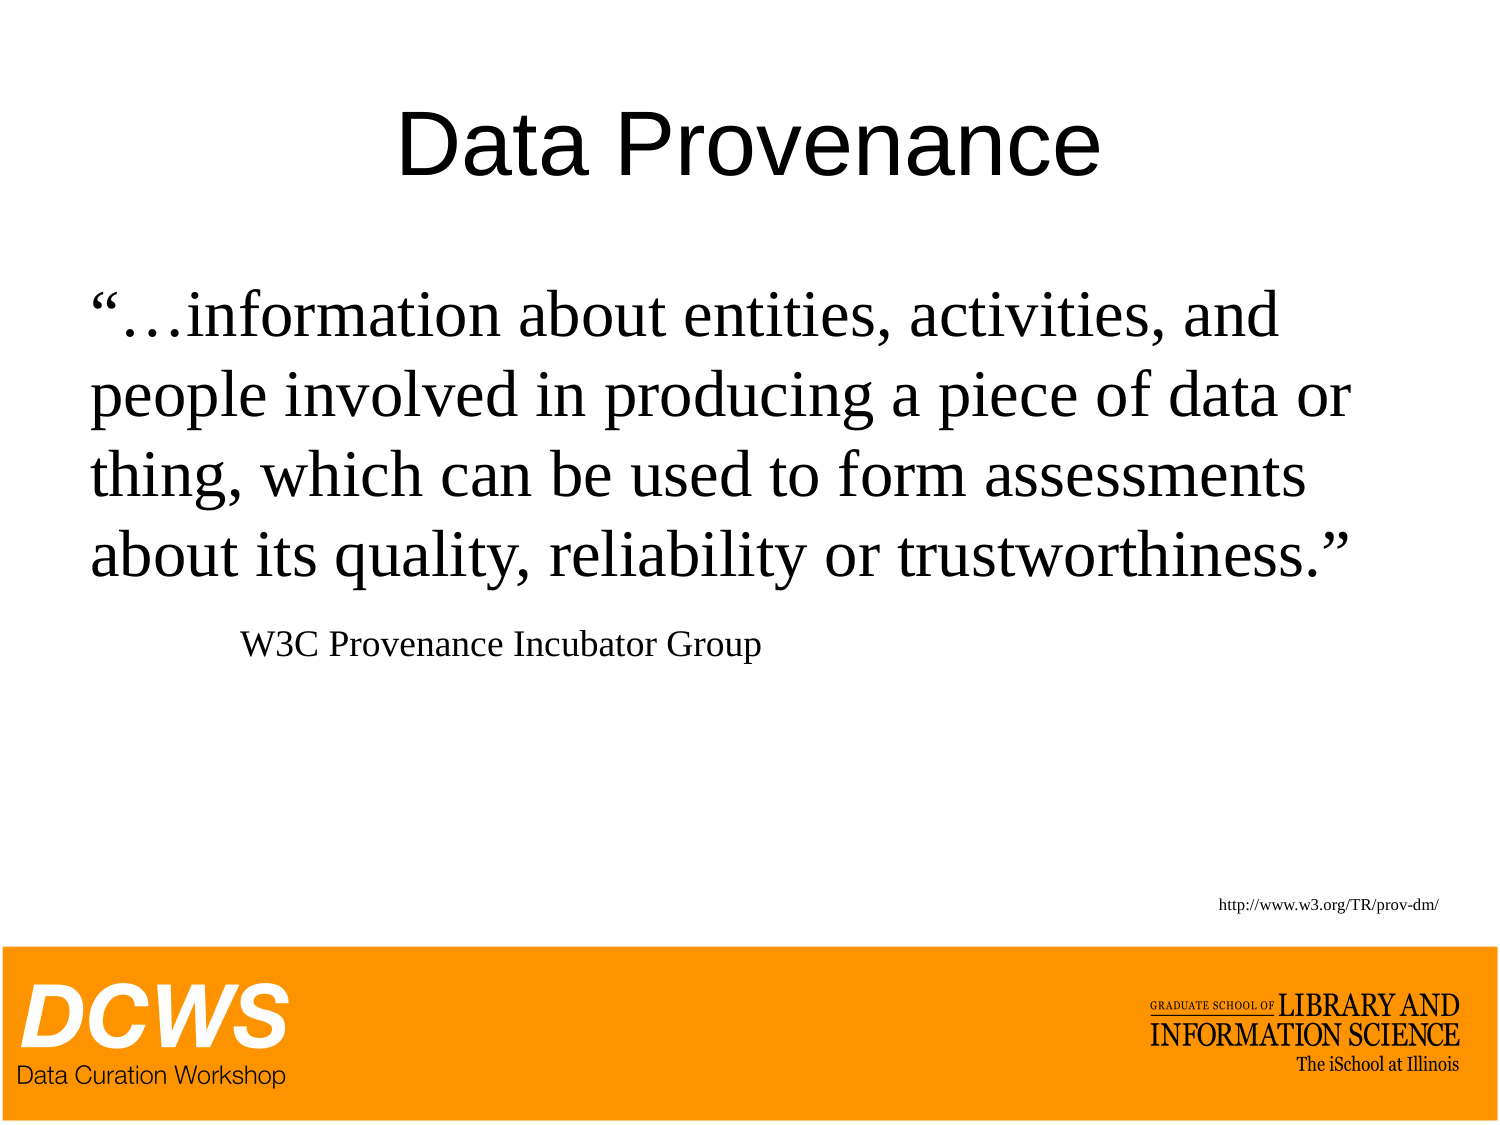

# Data Provenance
“…information about entities, activities, and people involved in producing a piece of data or thing, which can be used to form assessments about its quality, reliability or trustworthiness.” 	W3C Provenance Incubator Group
http://www.w3.org/TR/prov-dm/